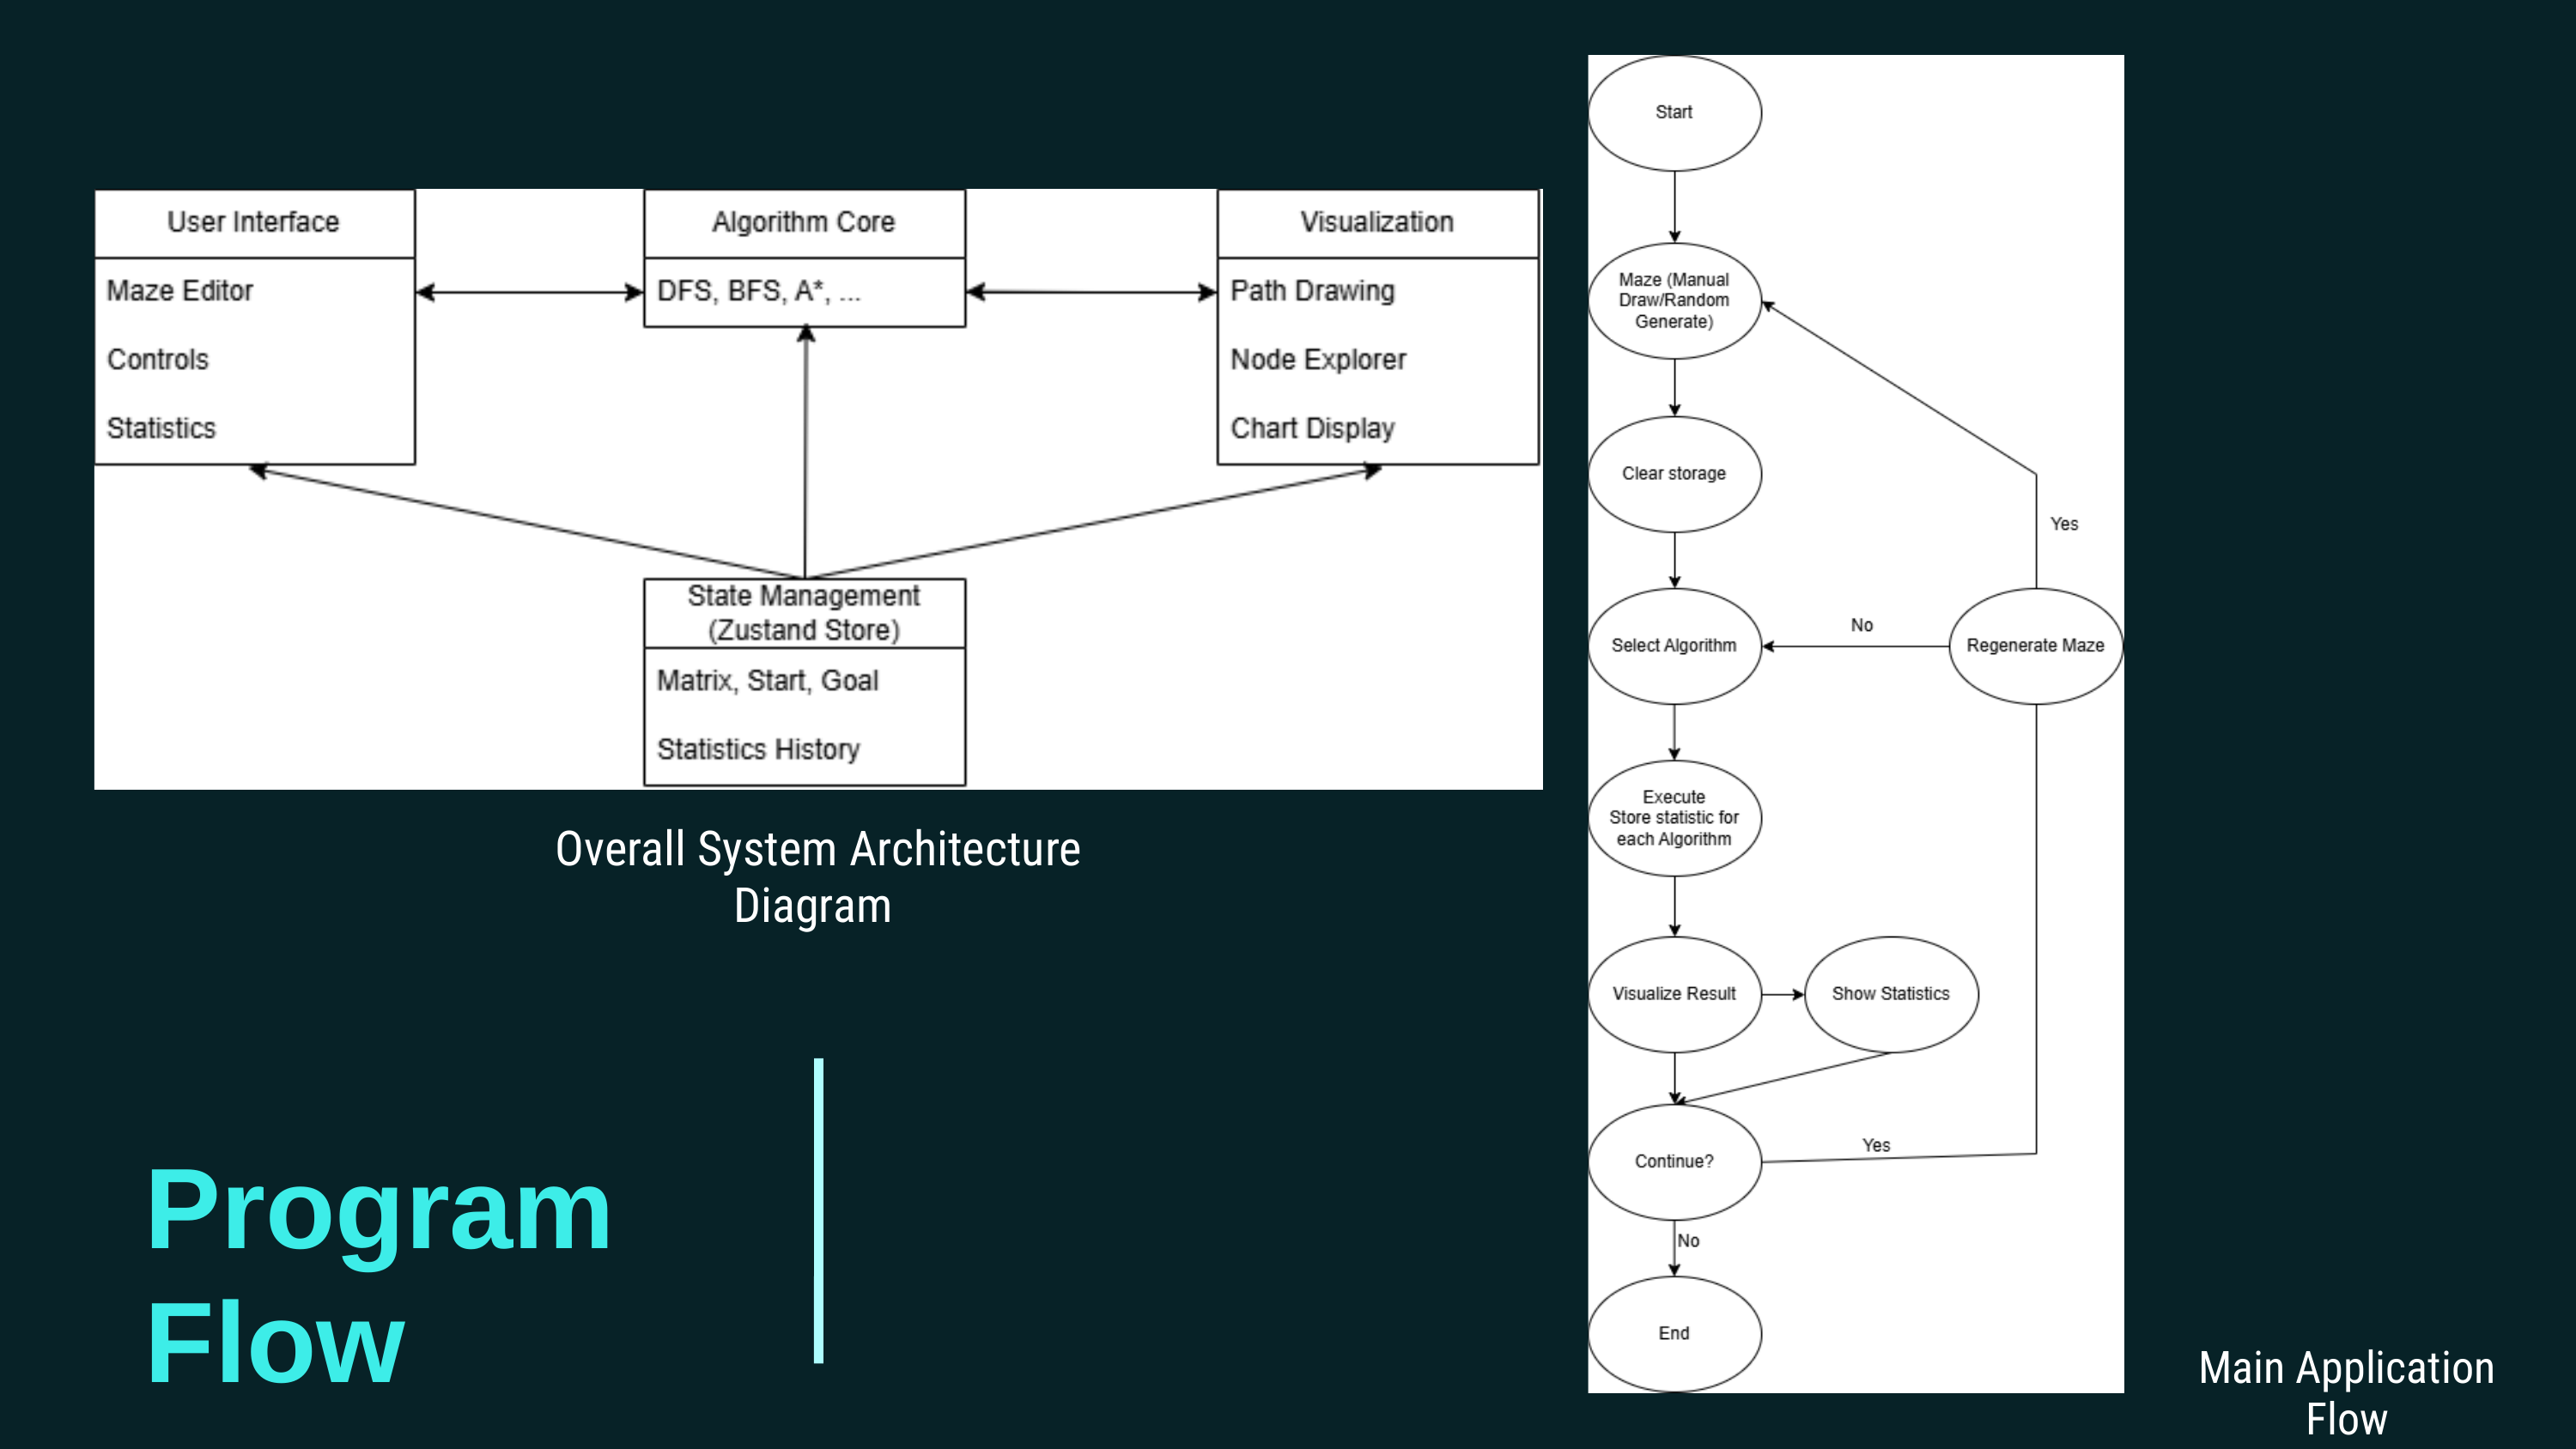

Overall System Architecture Diagram
Program Flow

Main Application Flow